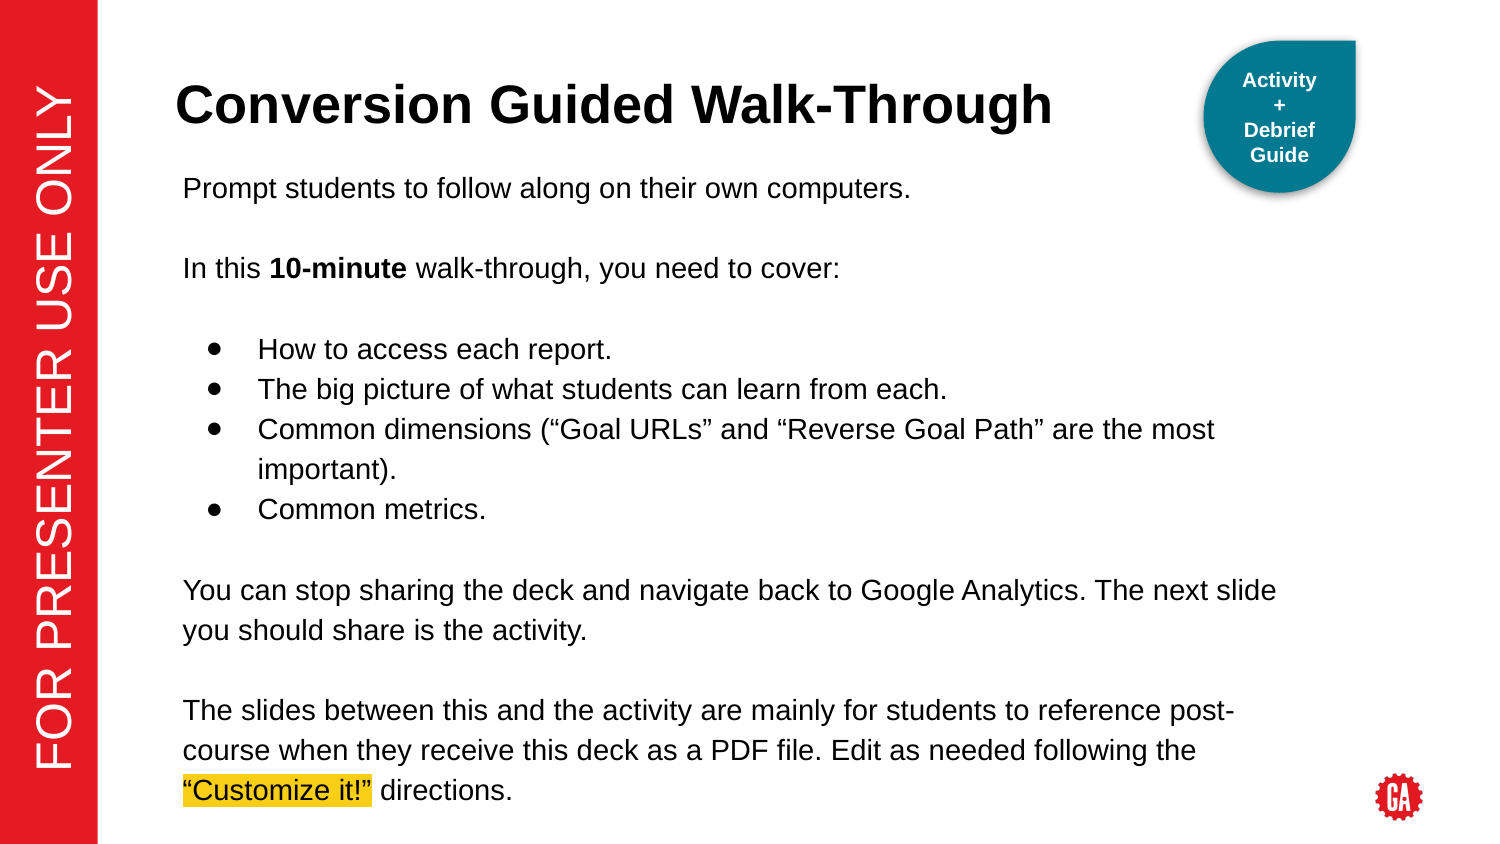

Activity + Debrief Guide
# Conversion Guided Walk-Through
Prompt students to follow along on their own computers.

In this 10-minute walk-through, you need to cover:

How to access each report.
The big picture of what students can learn from each.
Common dimensions (“Goal URLs” and “Reverse Goal Path” are the most important).
Common metrics.

You can stop sharing the deck and navigate back to Google Analytics. The next slide you should share is the activity.

The slides between this and the activity are mainly for students to reference post-course when they receive this deck as a PDF file. Edit as needed following the “Customize it!” directions.